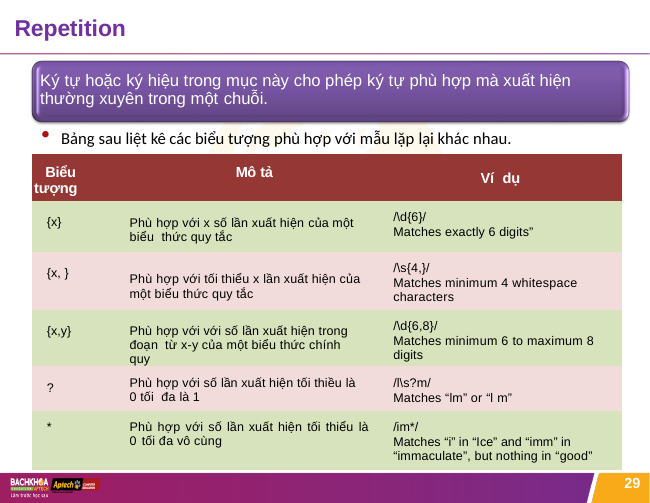

# Repetition

Ký tự hoặc ký hiệu trong mục này cho phép ký tự phù hợp mà xuất hiện thường xuyên trong một chuỗi.

Bảng sau liệt kê các biểu tượng phù hợp với mẫu lặp lại khác nhau.
| Biểu tượng | Mô tả | Ví dụ |
| --- | --- | --- |
| {x} | Phù hợp với x số lần xuất hiện của một biểu thức quy tắc | /\d{6}/ Matches exactly 6 digits” |
| {x, } | Phù hợp với tối thiểu x lần xuất hiện của một biểu thức quy tắc | /\s{4,}/ Matches minimum 4 whitespace characters |
| {x,y} | Phù hợp với với số lần xuất hiện trong đoạn từ x-y của một biểu thức chính quy | /\d{6,8}/ Matches minimum 6 to maximum 8 digits |
| ? | Phù hợp với số lần xuất hiện tối thiều là 0 tối đa là 1 | /l\s?m/ Matches “lm” or “l m” |
| \* | Phù hợp với số lần xuất hiện tối thiểu là 0 tối đa vô cùng | /im\*/ Matches “i” in “Ice” and “imm” in “immaculate”, but nothing in “good” |
29